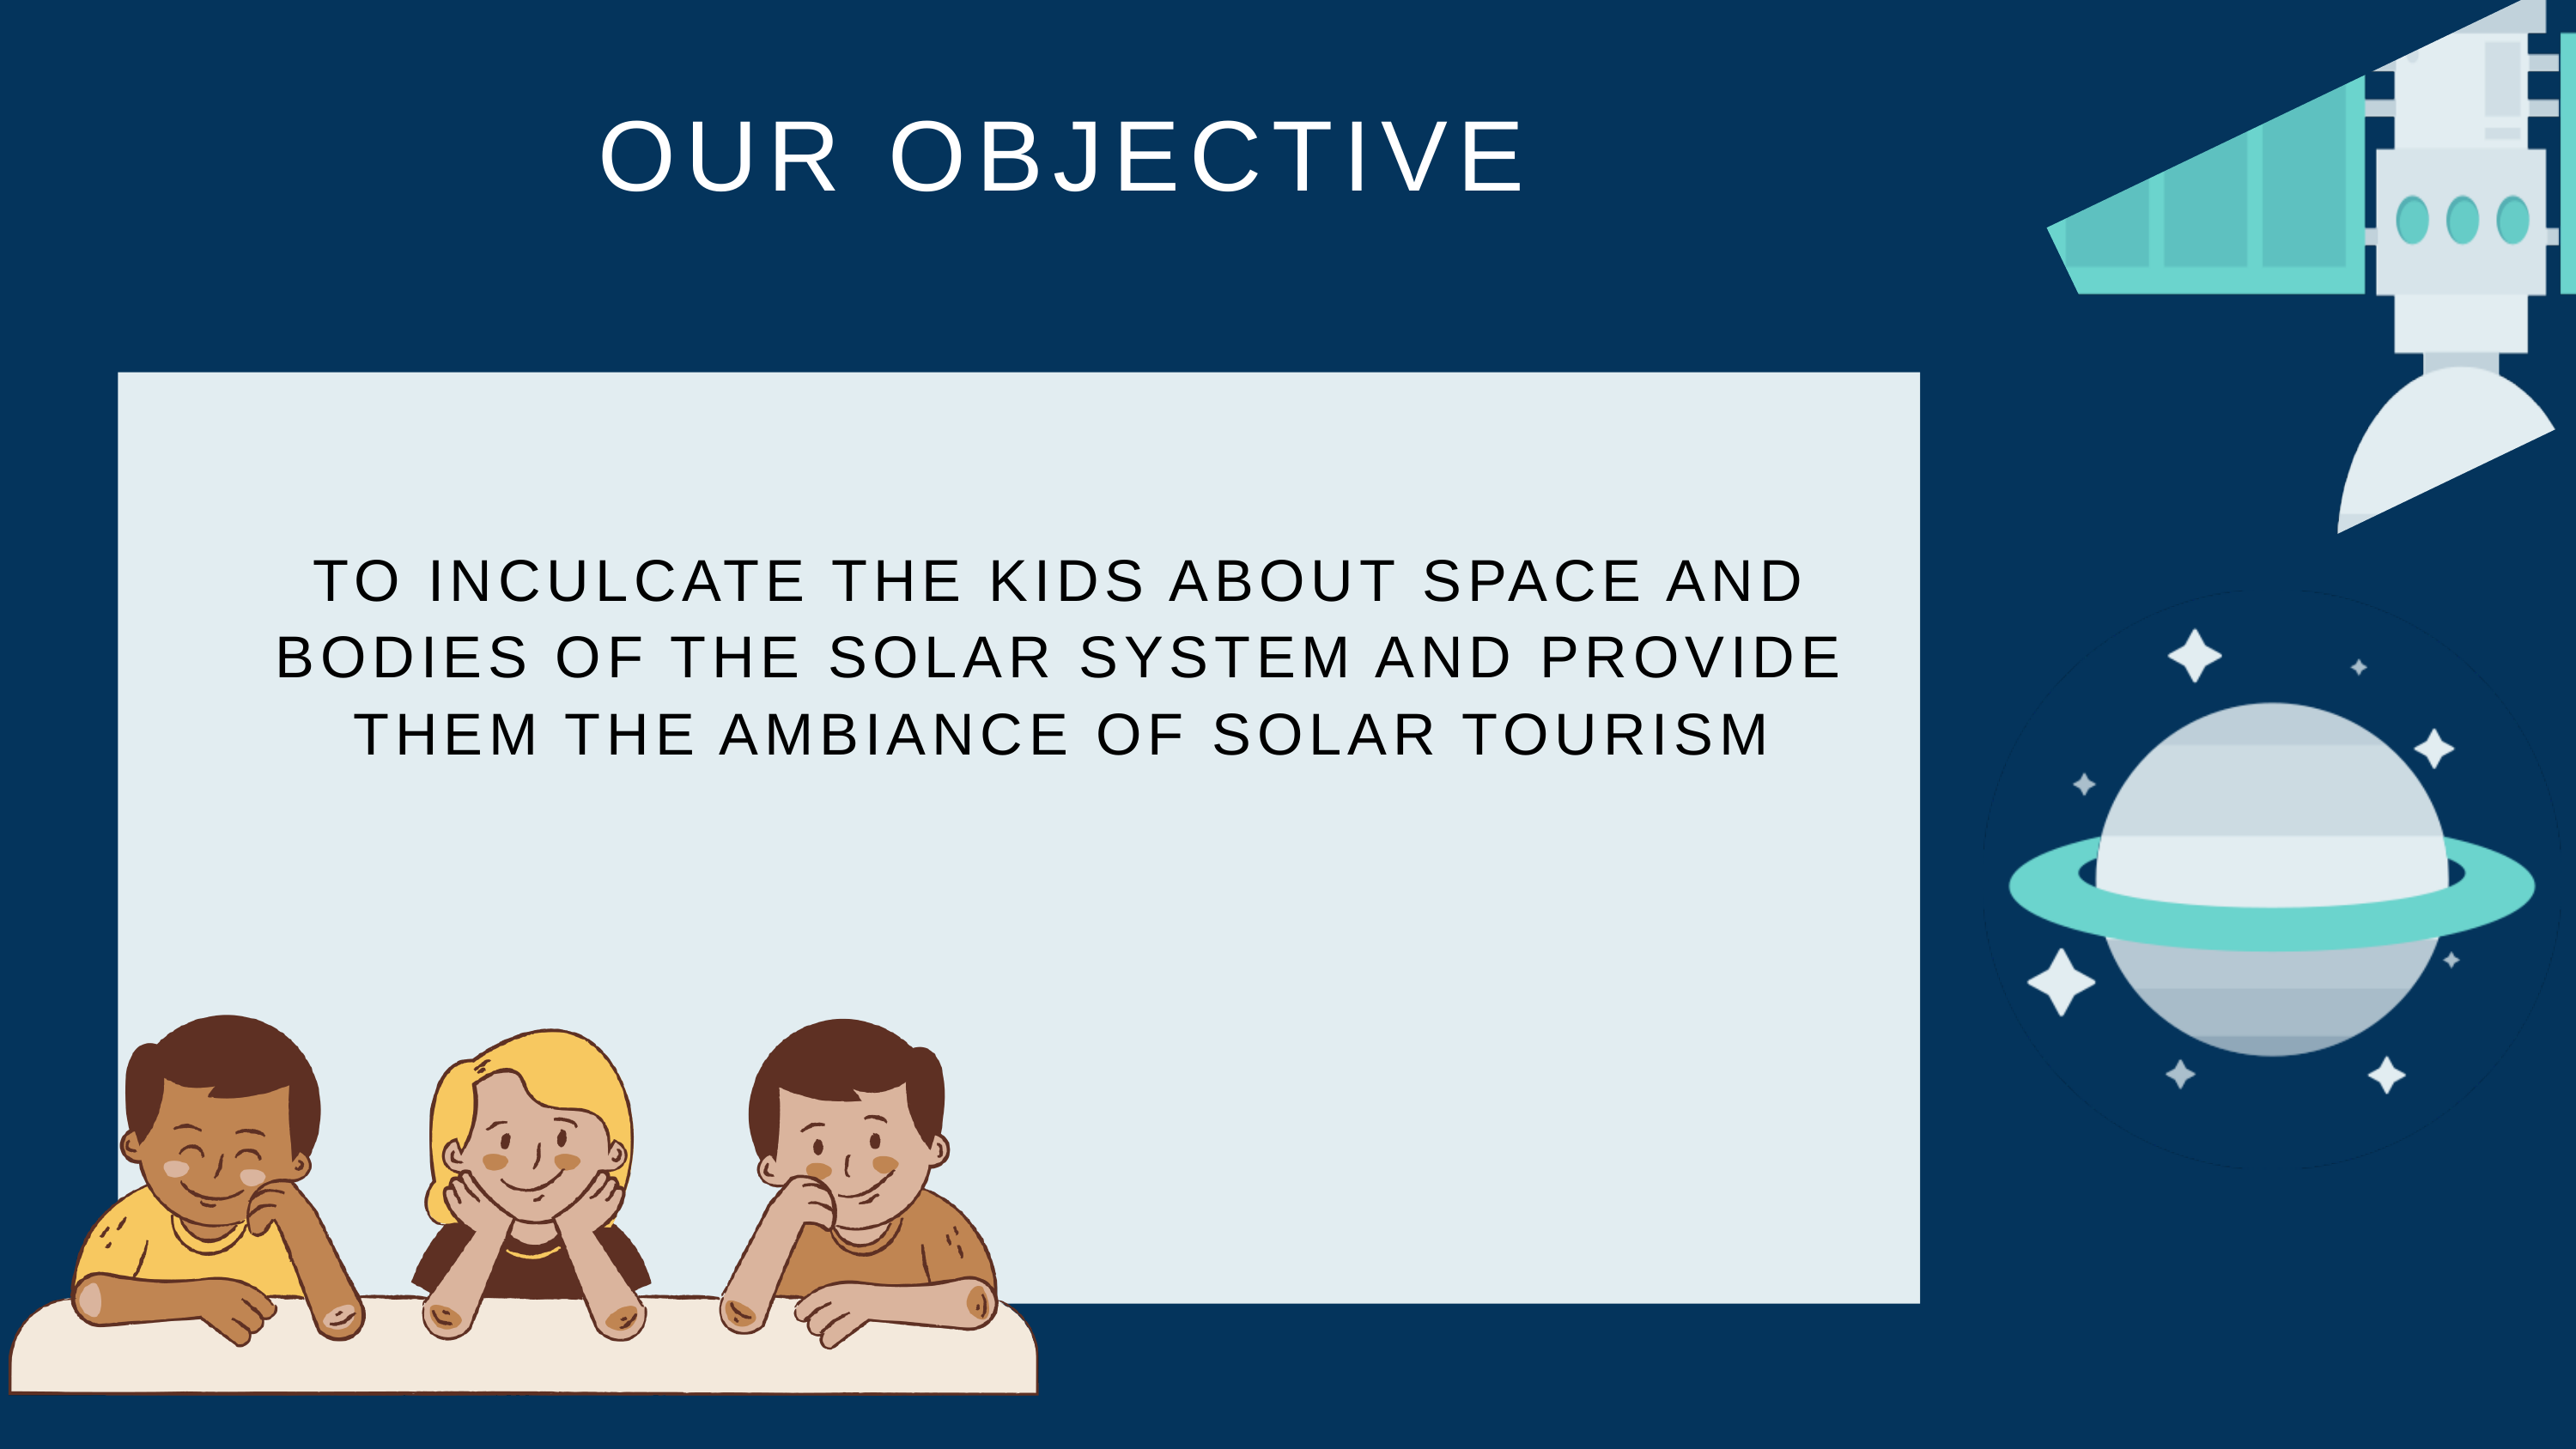

OUR OBJECTIVE

TO INCULCATE THE KIDS ABOUT SPACE AND BODIES OF THE SOLAR SYSTEM AND PROVIDE THEM THE AMBIANCE OF SOLAR TOURISM